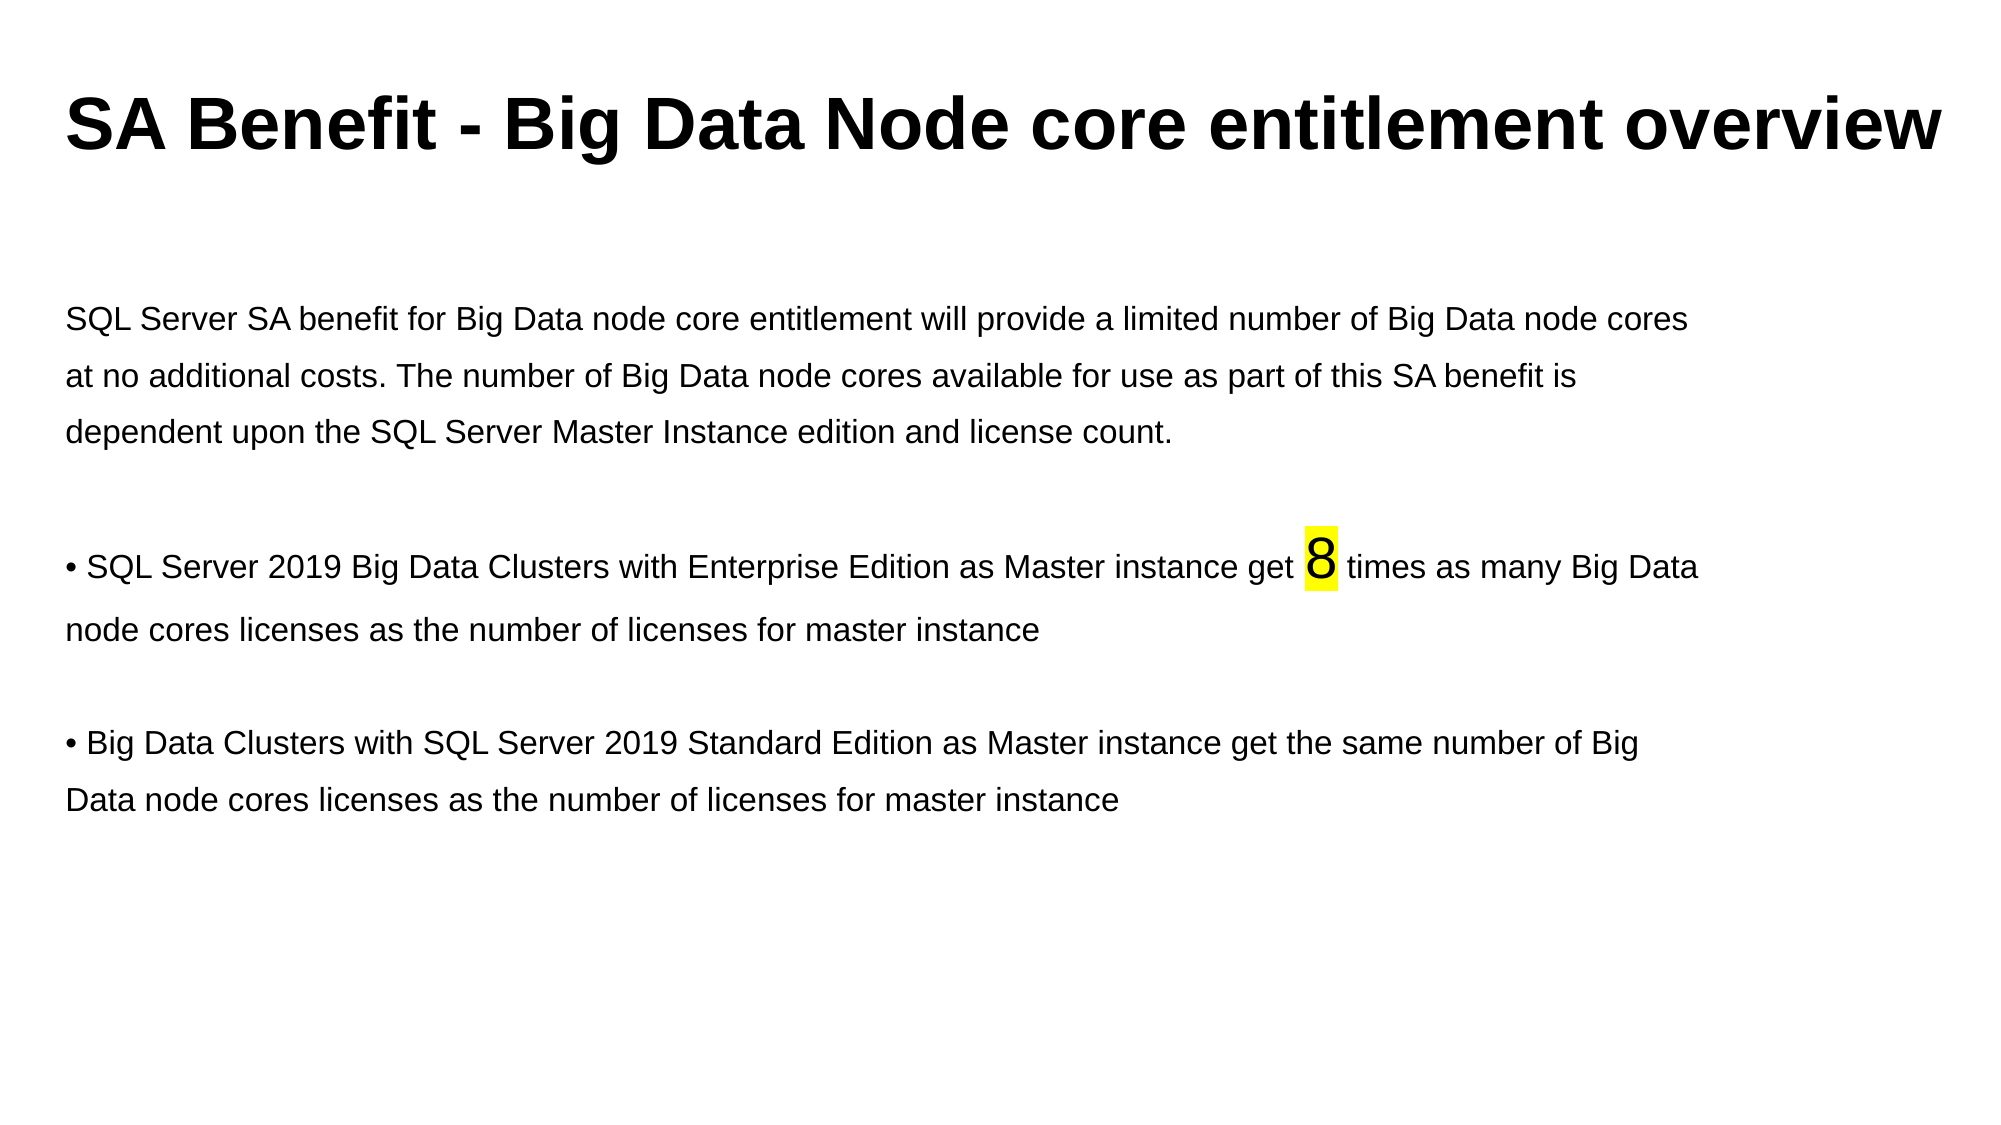

# SA Benefit - Big Data Node core entitlement overview
SQL Server SA benefit for Big Data node core entitlement will provide a limited number of Big Data node cores
at no additional costs. The number of Big Data node cores available for use as part of this SA benefit is
dependent upon the SQL Server Master Instance edition and license count.

• SQL Server 2019 Big Data Clusters with Enterprise Edition as Master instance get 8 times as many Big Data
node cores licenses as the number of licenses for master instance

• Big Data Clusters with SQL Server 2019 Standard Edition as Master instance get the same number of Big
Data node cores licenses as the number of licenses for master instance